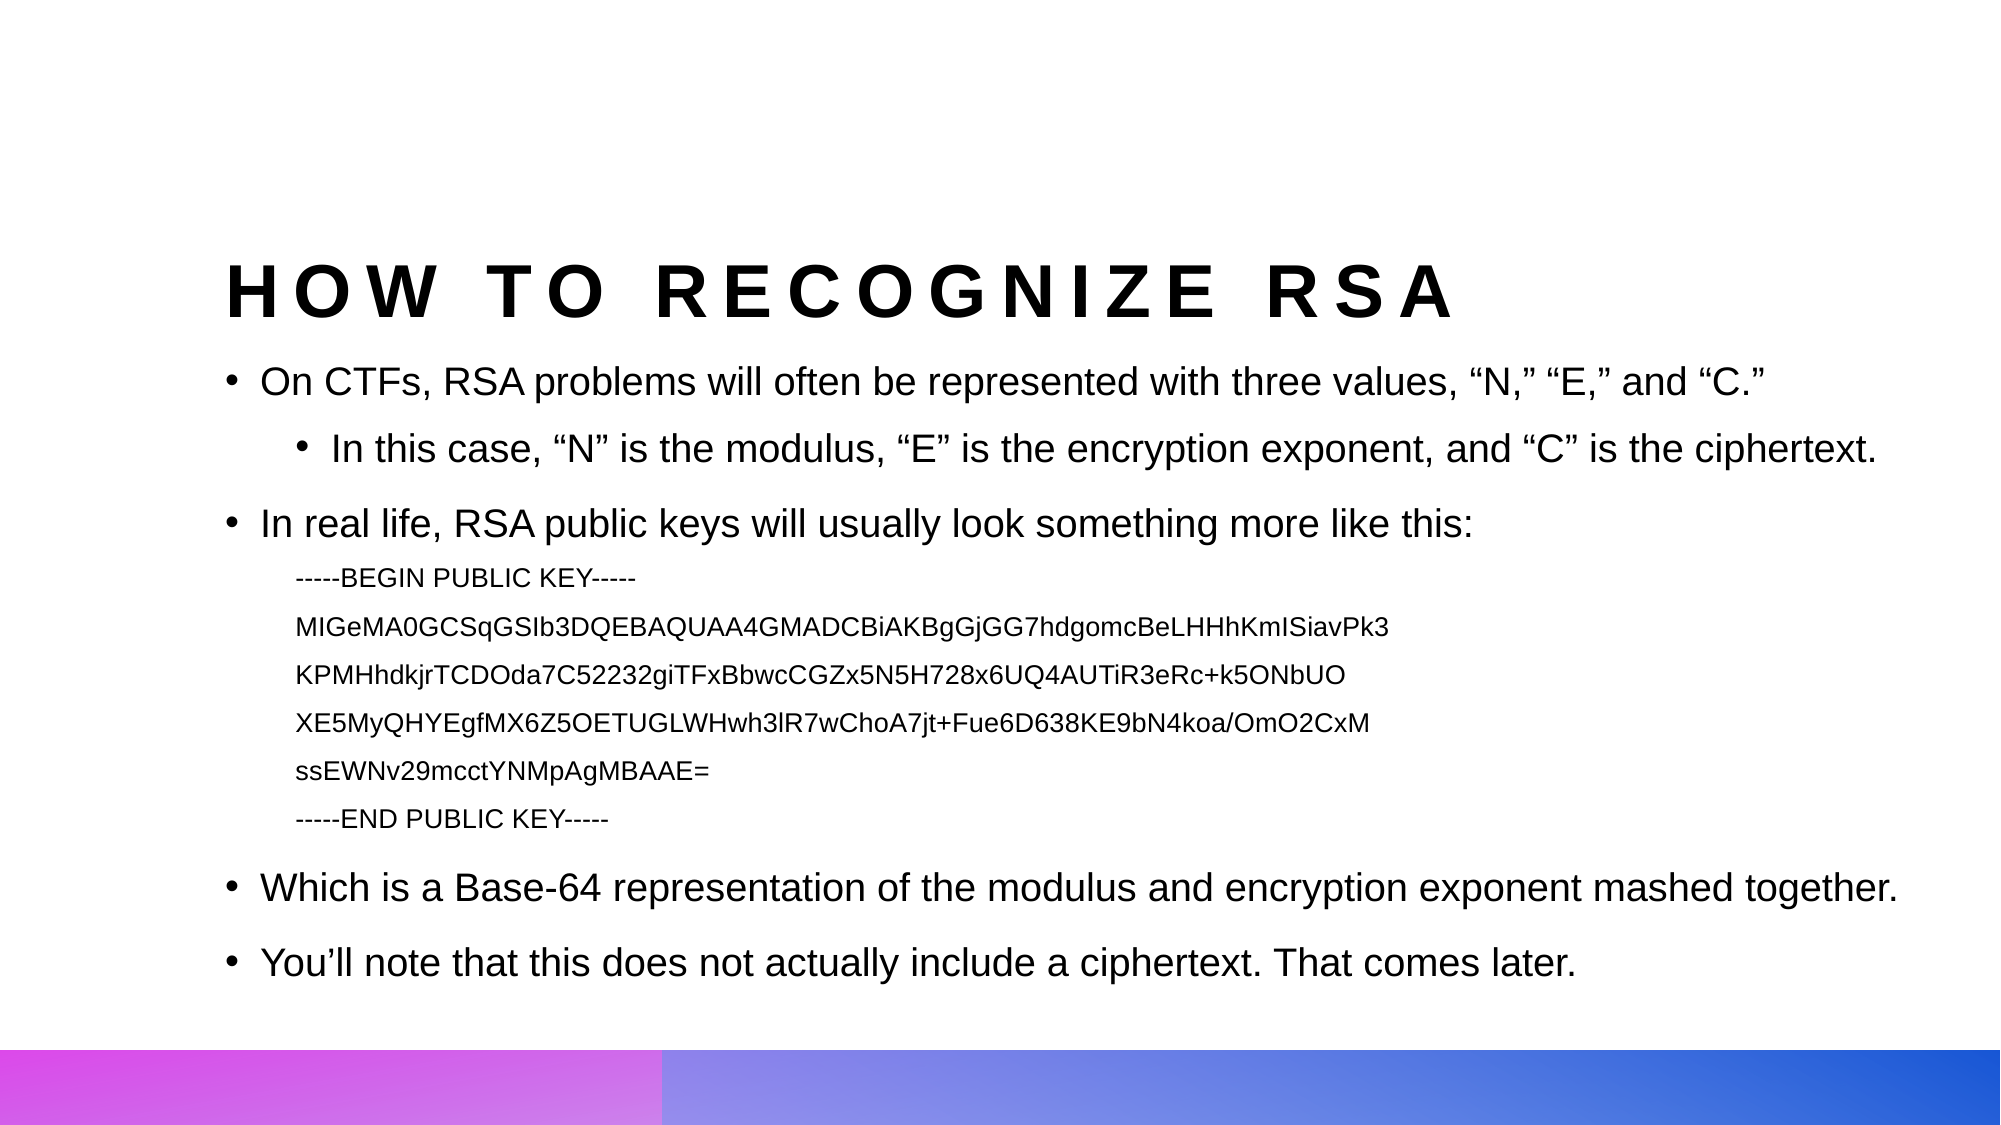

# How to recognize RSA
On CTFs, RSA problems will often be represented with three values, “N,” “E,” and “C.”
In this case, “N” is the modulus, “E” is the encryption exponent, and “C” is the ciphertext.
In real life, RSA public keys will usually look something more like this:
-----BEGIN PUBLIC KEY-----
MIGeMA0GCSqGSIb3DQEBAQUAA4GMADCBiAKBgGjGG7hdgomcBeLHHhKmISiavPk3
KPMHhdkjrTCDOda7C52232giTFxBbwcCGZx5N5H728x6UQ4AUTiR3eRc+k5ONbUO
XE5MyQHYEgfMX6Z5OETUGLWHwh3lR7wChoA7jt+Fue6D638KE9bN4koa/OmO2CxM
ssEWNv29mcctYNMpAgMBAAE=
-----END PUBLIC KEY-----
Which is a Base-64 representation of the modulus and encryption exponent mashed together.
You’ll note that this does not actually include a ciphertext. That comes later.